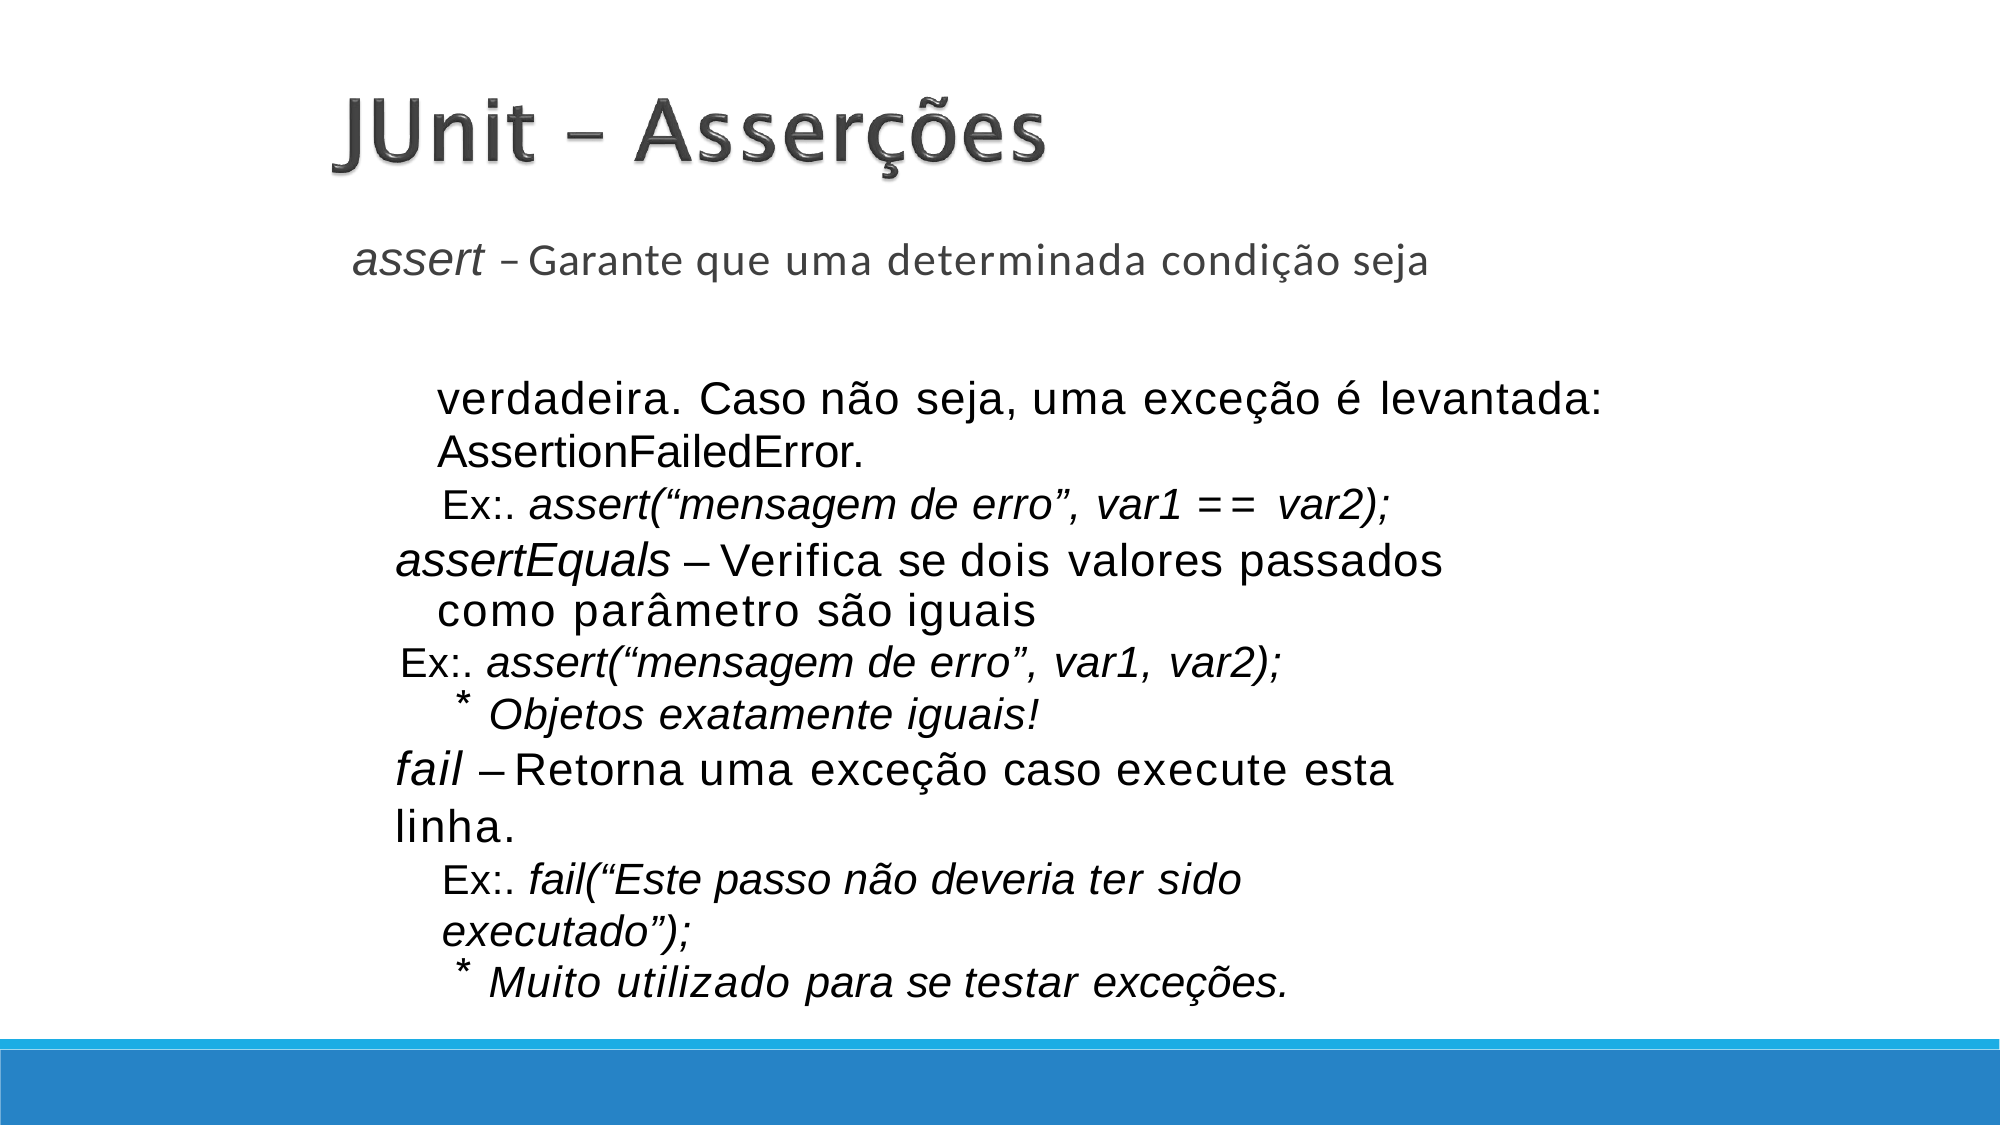

assert – Garante que uma determinada condição seja
verdadeira. Caso não seja, uma exceção é levantada:
AssertionFailedError.
Ex:. assert(“mensagem de erro”, var1 == var2);
assertEquals – Verifica se dois valores passados  como parâmetro são iguais
Ex:. assert(“mensagem de erro”, var1, var2);
Objetos exatamente iguais!
fail – Retorna uma exceção caso execute esta linha.
Ex:. fail(“Este passo não deveria ter sido executado”);
Muito utilizado para se testar exceções.